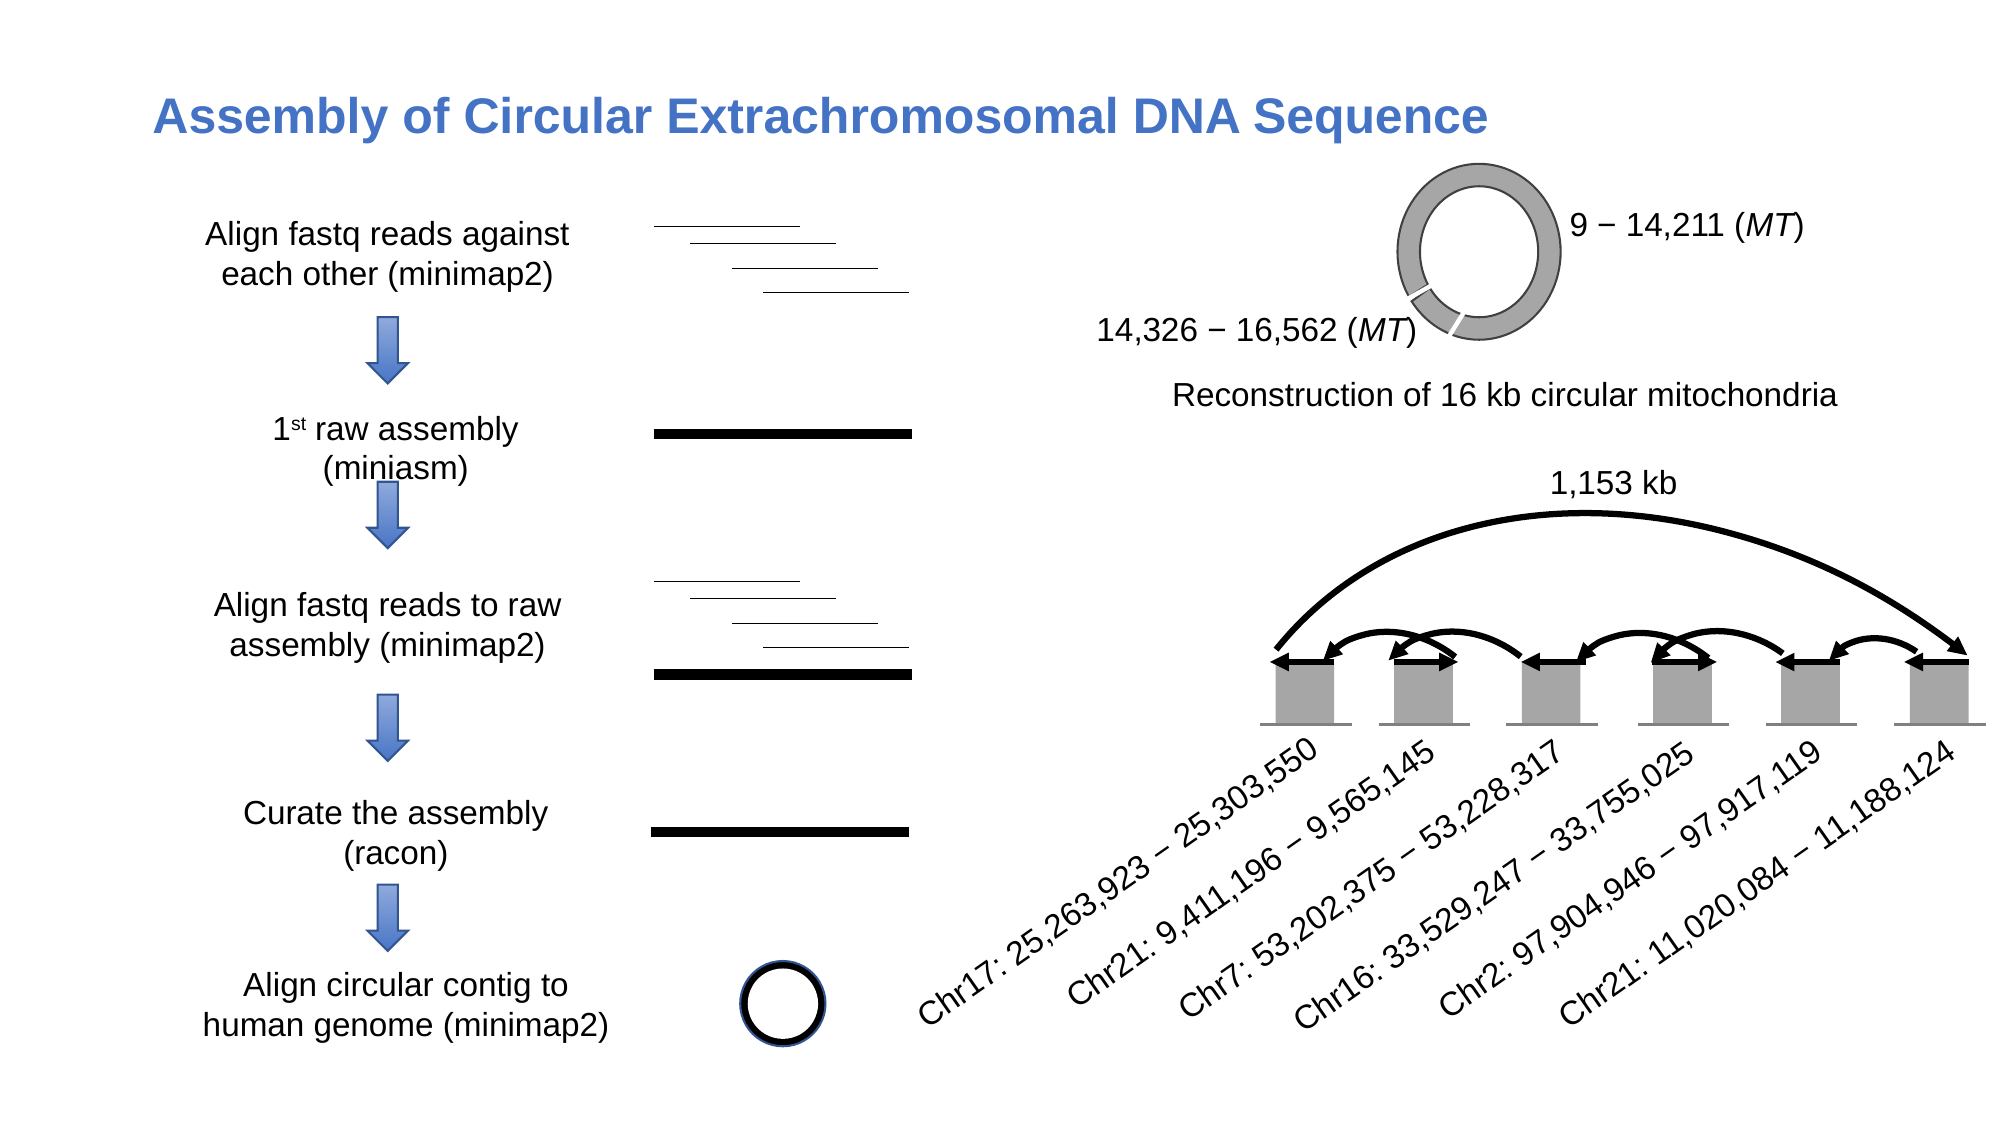

# Assembly of Circular Extrachromosomal DNA Sequence

9 − 14,211 (MT)
Align fastq reads against each other (minimap2)

14,326 − 16,562 (MT)

Reconstruction of 16 kb circular mitochondria
1st raw assembly (miniasm)
1,153 kb

Chr21: 9,411,196 − 9,565,145
Chr2: 97,904,946 − 97,917,119
Chr7: 53,202,375 − 53,228,317
Chr17: 25,263,923 − 25,303,550
Chr21: 11,020,084 − 11,188,124
Chr16: 33,529,247 − 33,755,025

Align fastq reads to raw assembly (minimap2)

Curate the assembly (racon)

Align circular contig to human genome (minimap2)